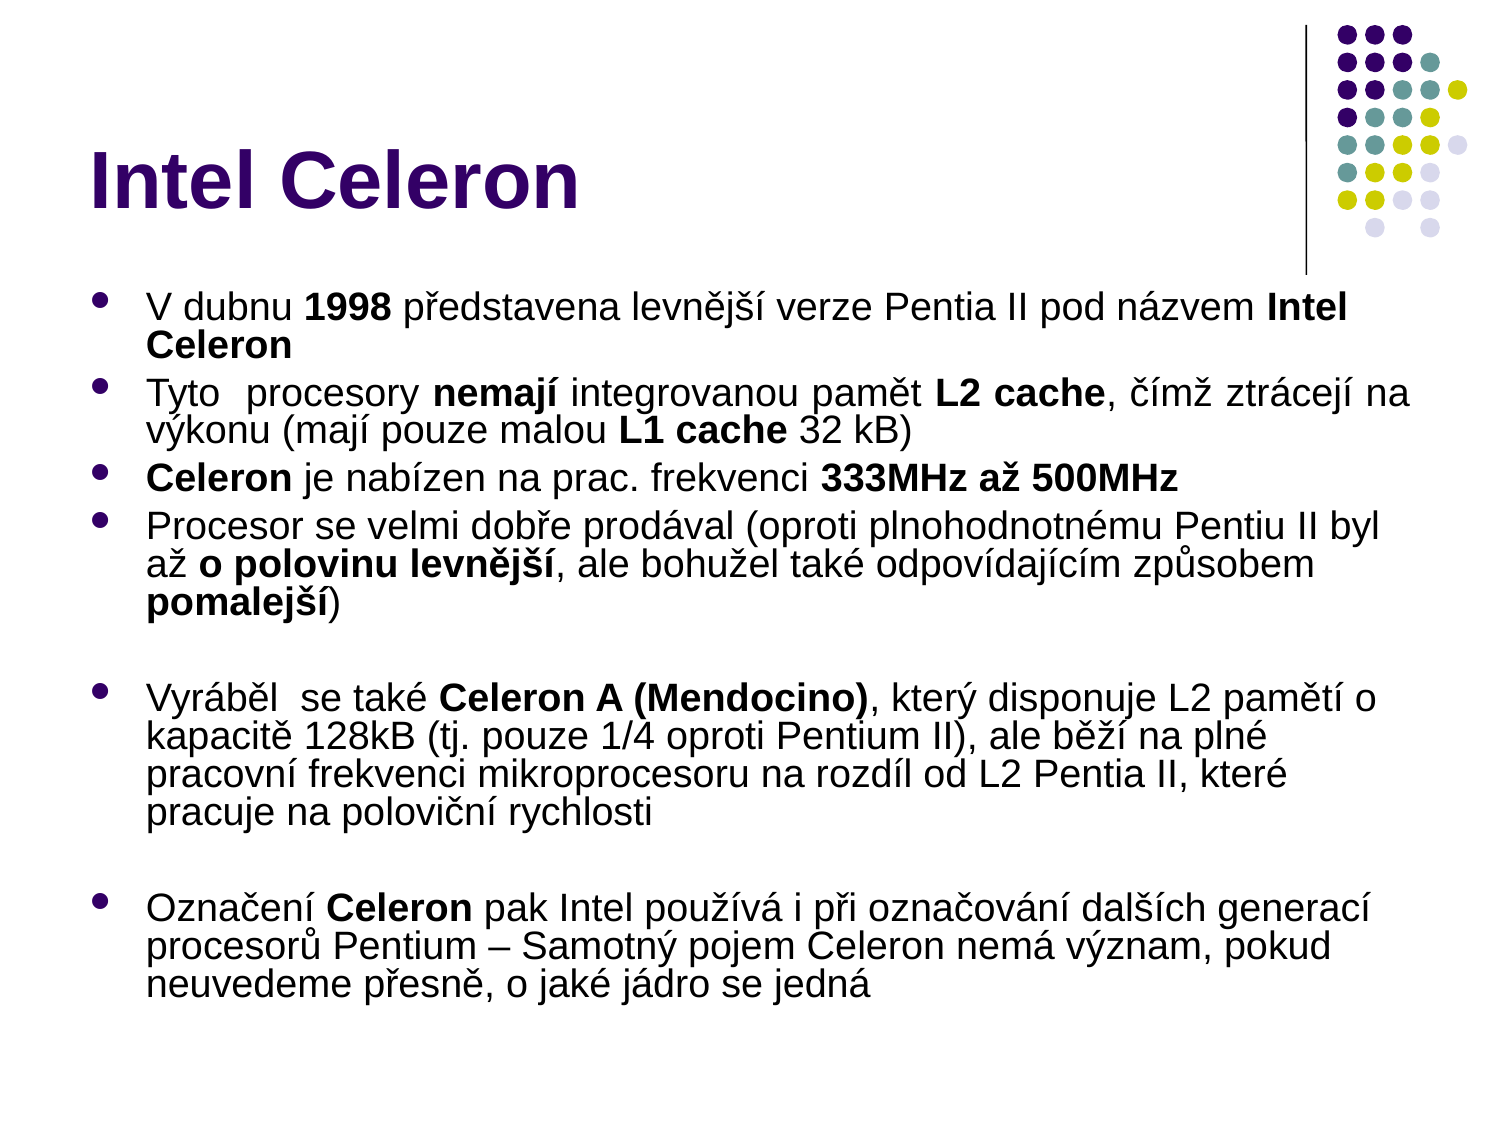

# Intel Celeron
V dubnu 1998 představena levnější verze Pentia II pod názvem Intel Celeron
Tyto  procesory nemají integrovanou pamět L2 cache, čímž ztrácejí na výkonu (mají pouze malou L1 cache 32 kB)
Celeron je nabízen na prac. frekvenci 333MHz až 500MHz
Procesor se velmi dobře prodával (oproti plnohodnotnému Pentiu II byl až o polovinu levnější, ale bohužel také odpovídajícím způsobem pomalejší)

Vyráběl  se také Celeron A (Mendocino), který disponuje L2 pamětí o kapacitě 128kB (tj. pouze 1/4 oproti Pentium II), ale běží na plné pracovní frekvenci mikroprocesoru na rozdíl od L2 Pentia II, které pracuje na poloviční rychlosti

Označení Celeron pak Intel používá i při označování dalších generací procesorů Pentium – Samotný pojem Celeron nemá význam, pokud neuvedeme přesně, o jaké jádro se jedná